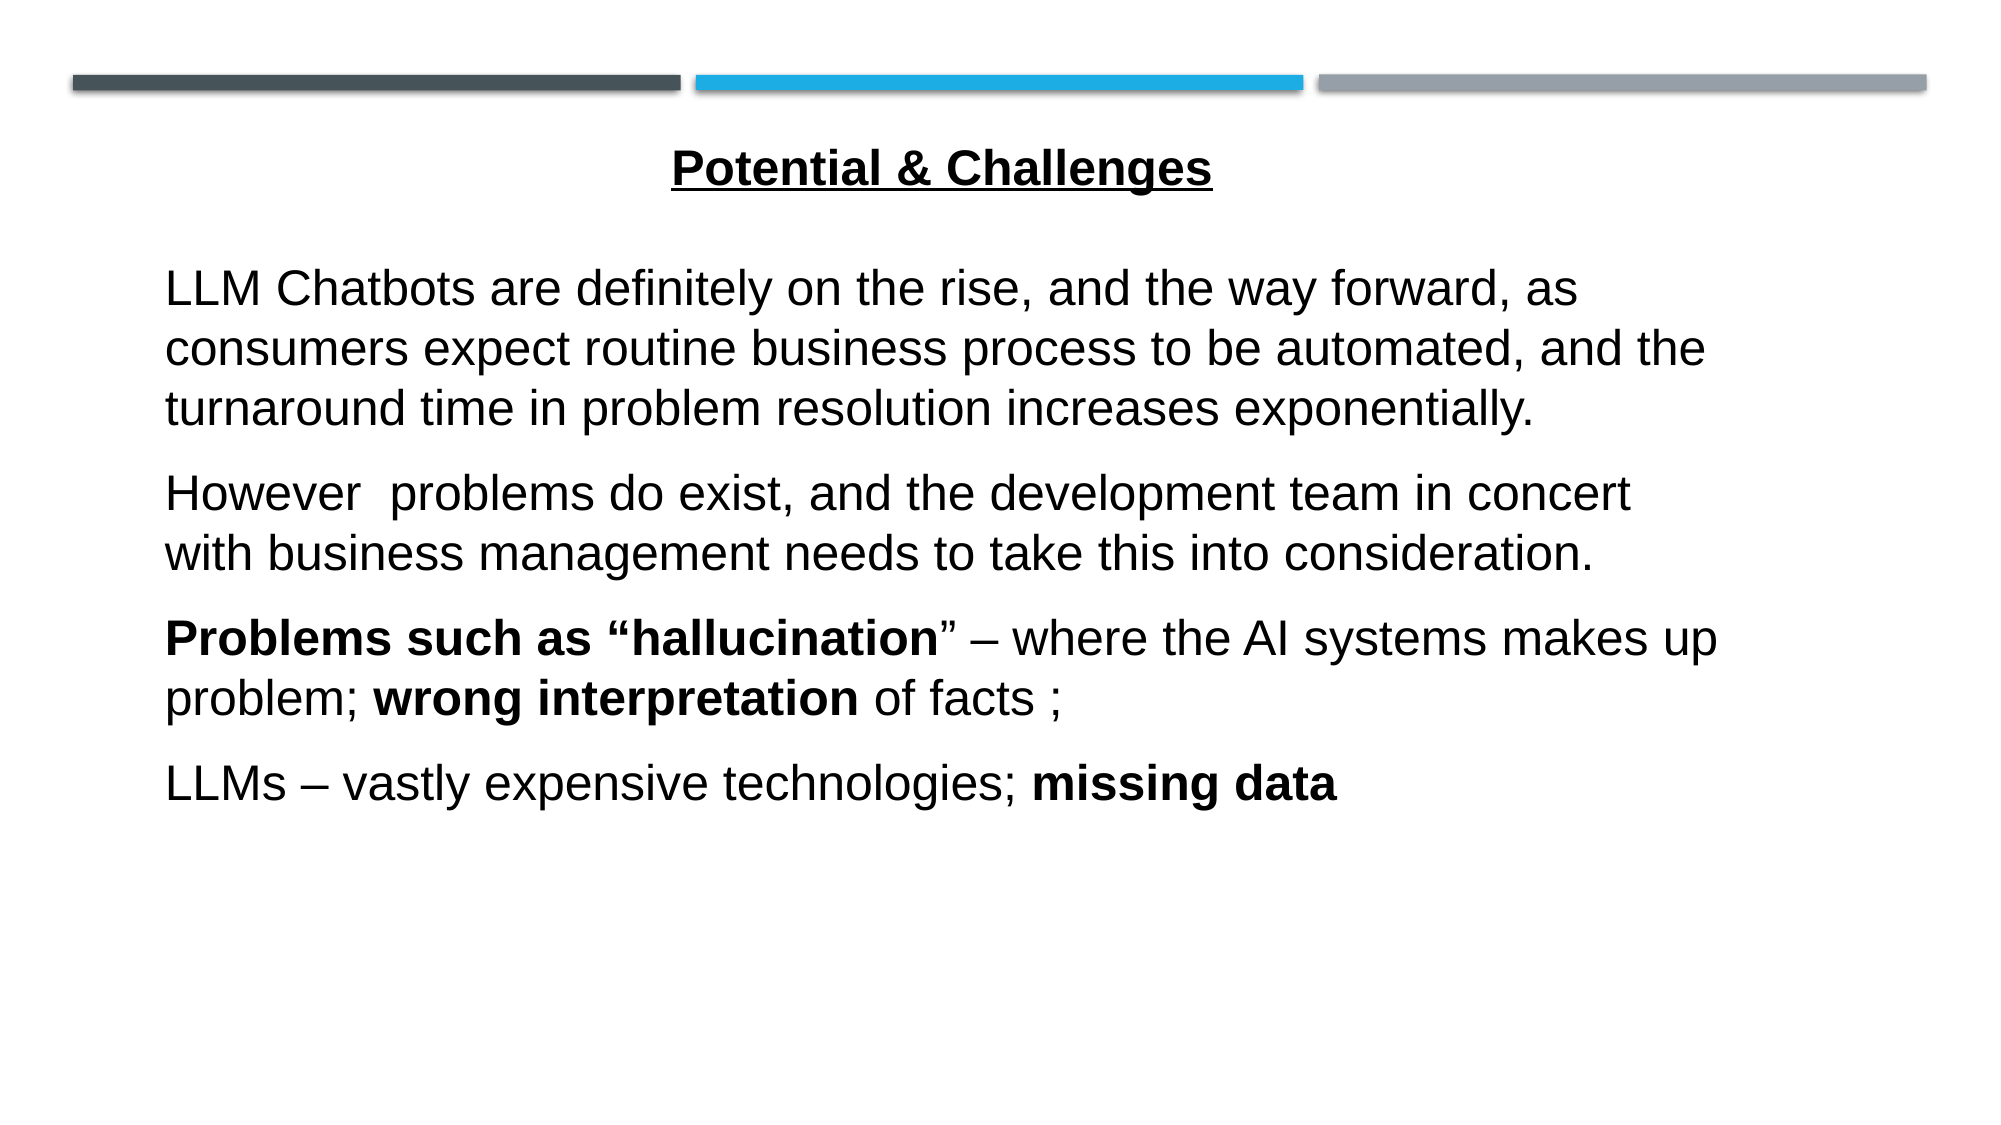

Potential & Challenges

LLM Chatbots are definitely on the rise, and the way forward, as consumers expect routine business process to be automated, and the turnaround time in problem resolution increases exponentially.
However  problems do exist, and the development team in concert with business management needs to take this into consideration.
Problems such as “hallucination” – where the AI systems makes up problem; wrong interpretation of facts ;
LLMs – vastly expensive technologies; missing data